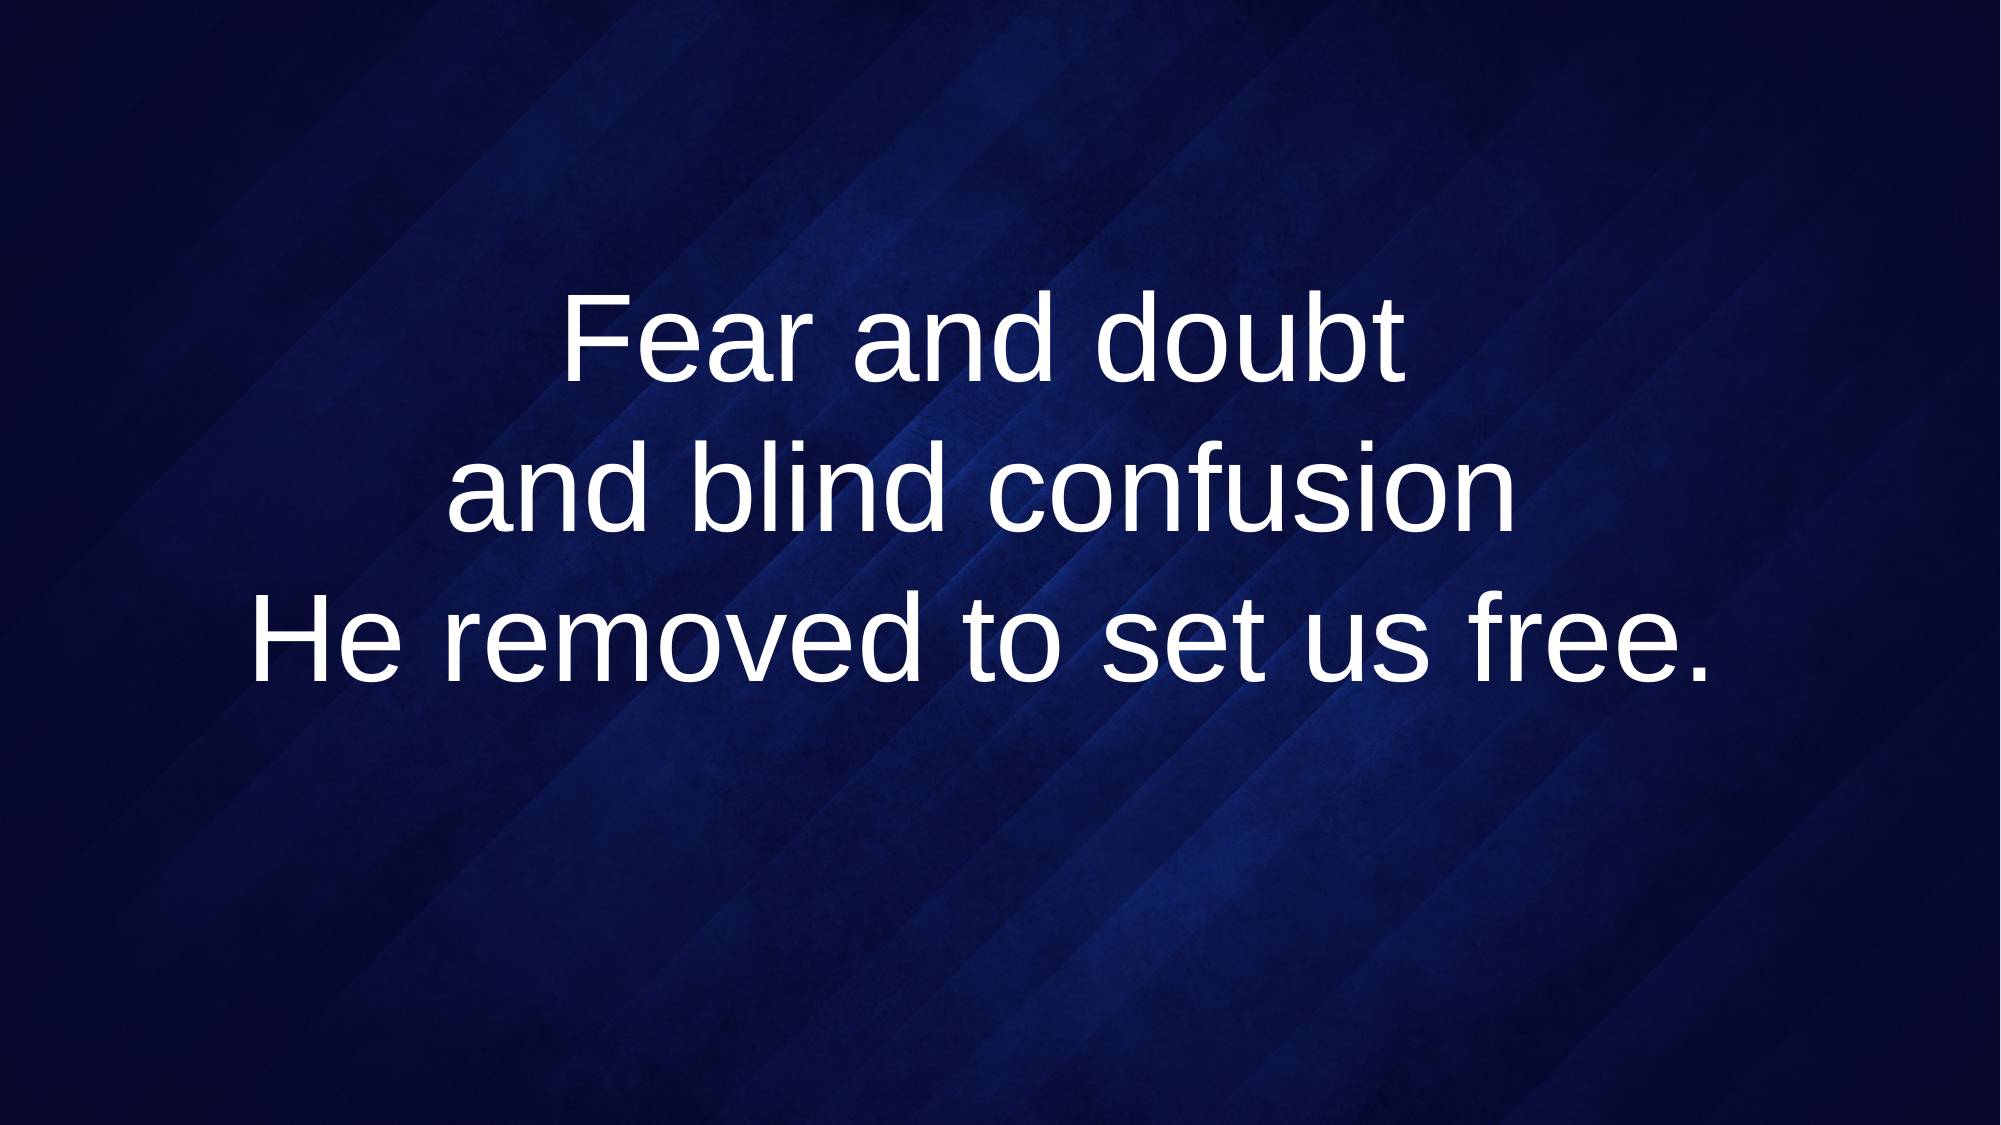

# Fear and doubt and blind confusion He removed to set us free.